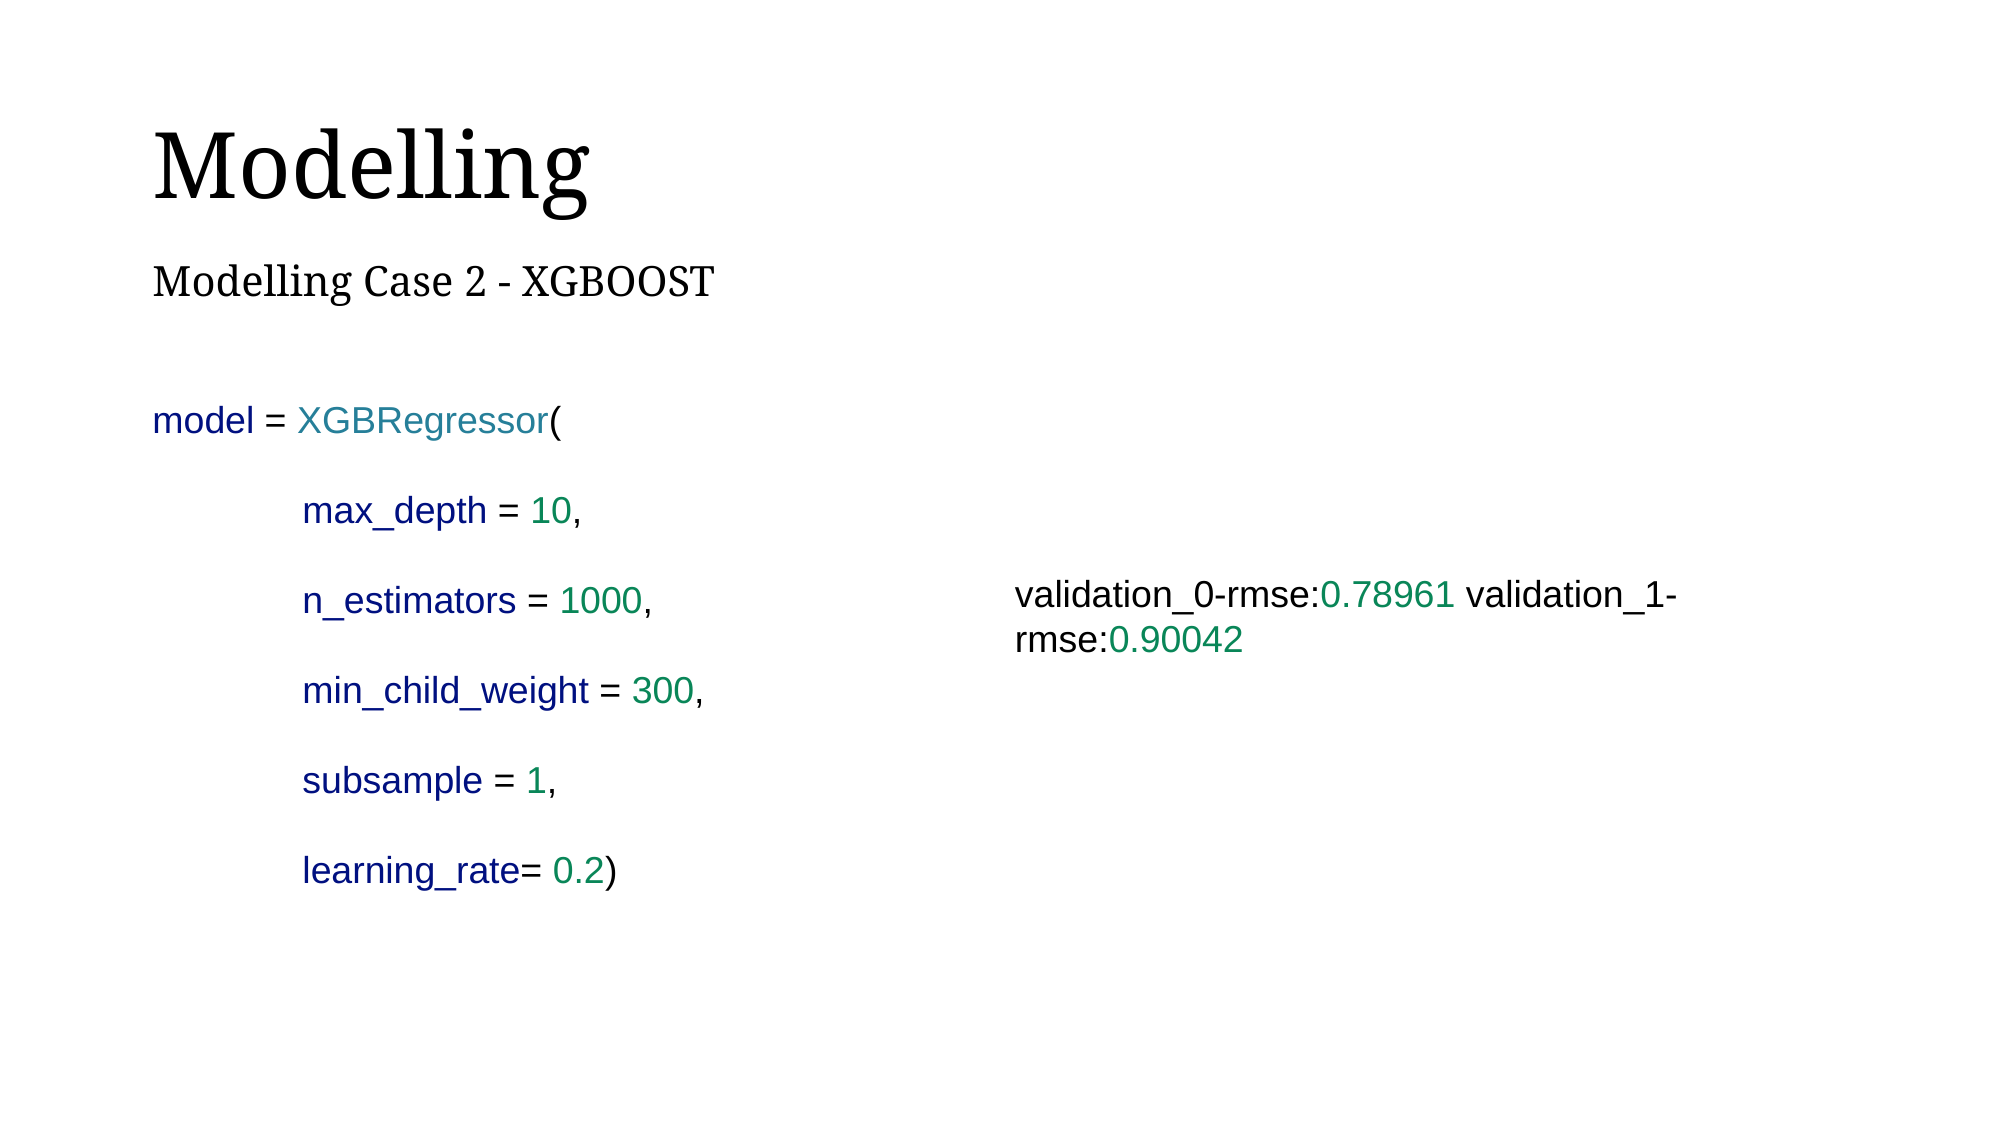

# Modelling
Modelling Case 2 - XGBOOST
model = XGBRegressor(

	max_depth = 10,

	n_estimators = 1000,

	min_child_weight = 300,

	subsample = 1,

	learning_rate= 0.2)

validation_0-rmse:0.78961 validation_1-rmse:0.90042